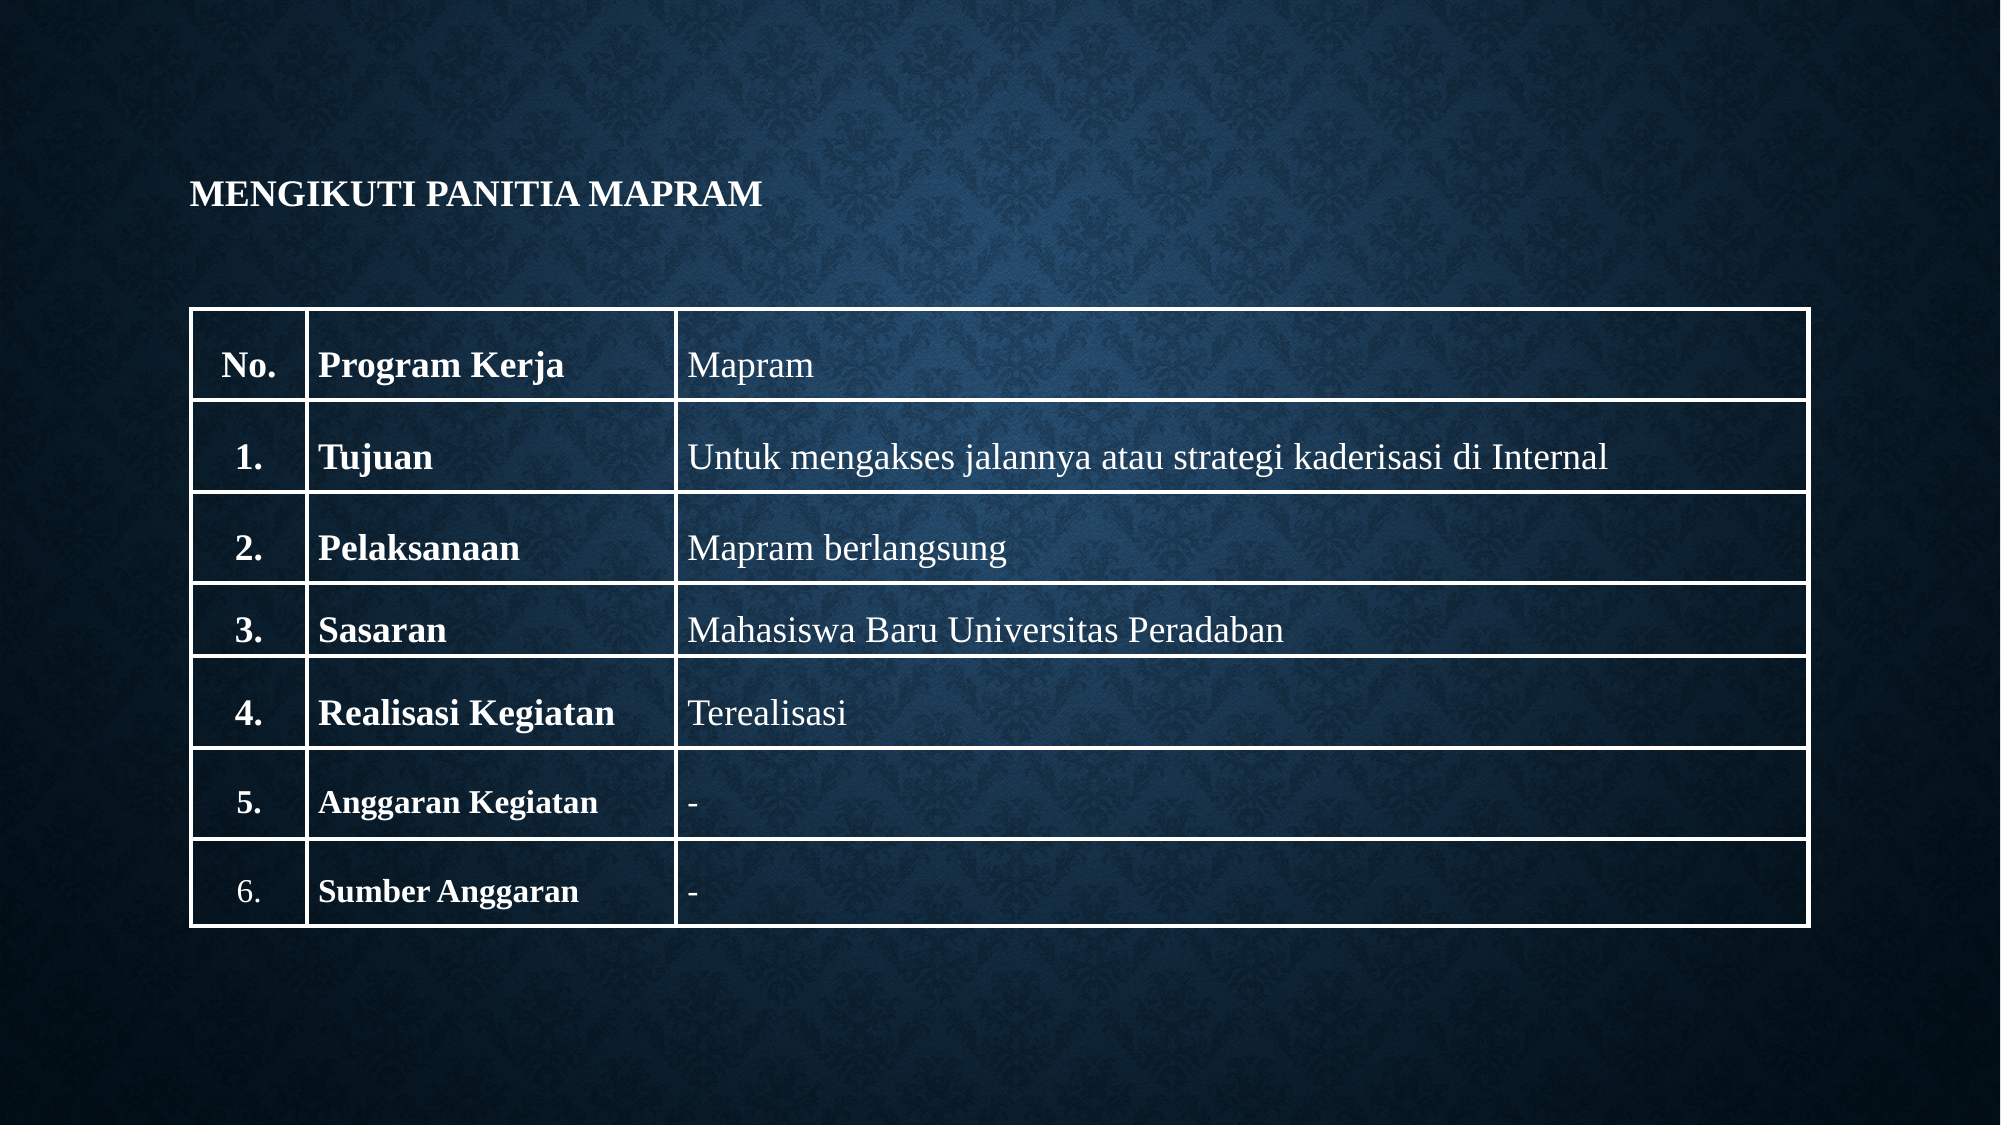

# Mengikuti Panitia Mapram
| No. | Program Kerja | Mapram |
| --- | --- | --- |
| 1. | Tujuan | Untuk mengakses jalannya atau strategi kaderisasi di Internal |
| 2. | Pelaksanaan | Mapram berlangsung |
| 3. | Sasaran | Mahasiswa Baru Universitas Peradaban |
| 4. | Realisasi Kegiatan | Terealisasi |
| 5. | Anggaran Kegiatan | - |
| 6. | Sumber Anggaran | - |
|  |
| --- |